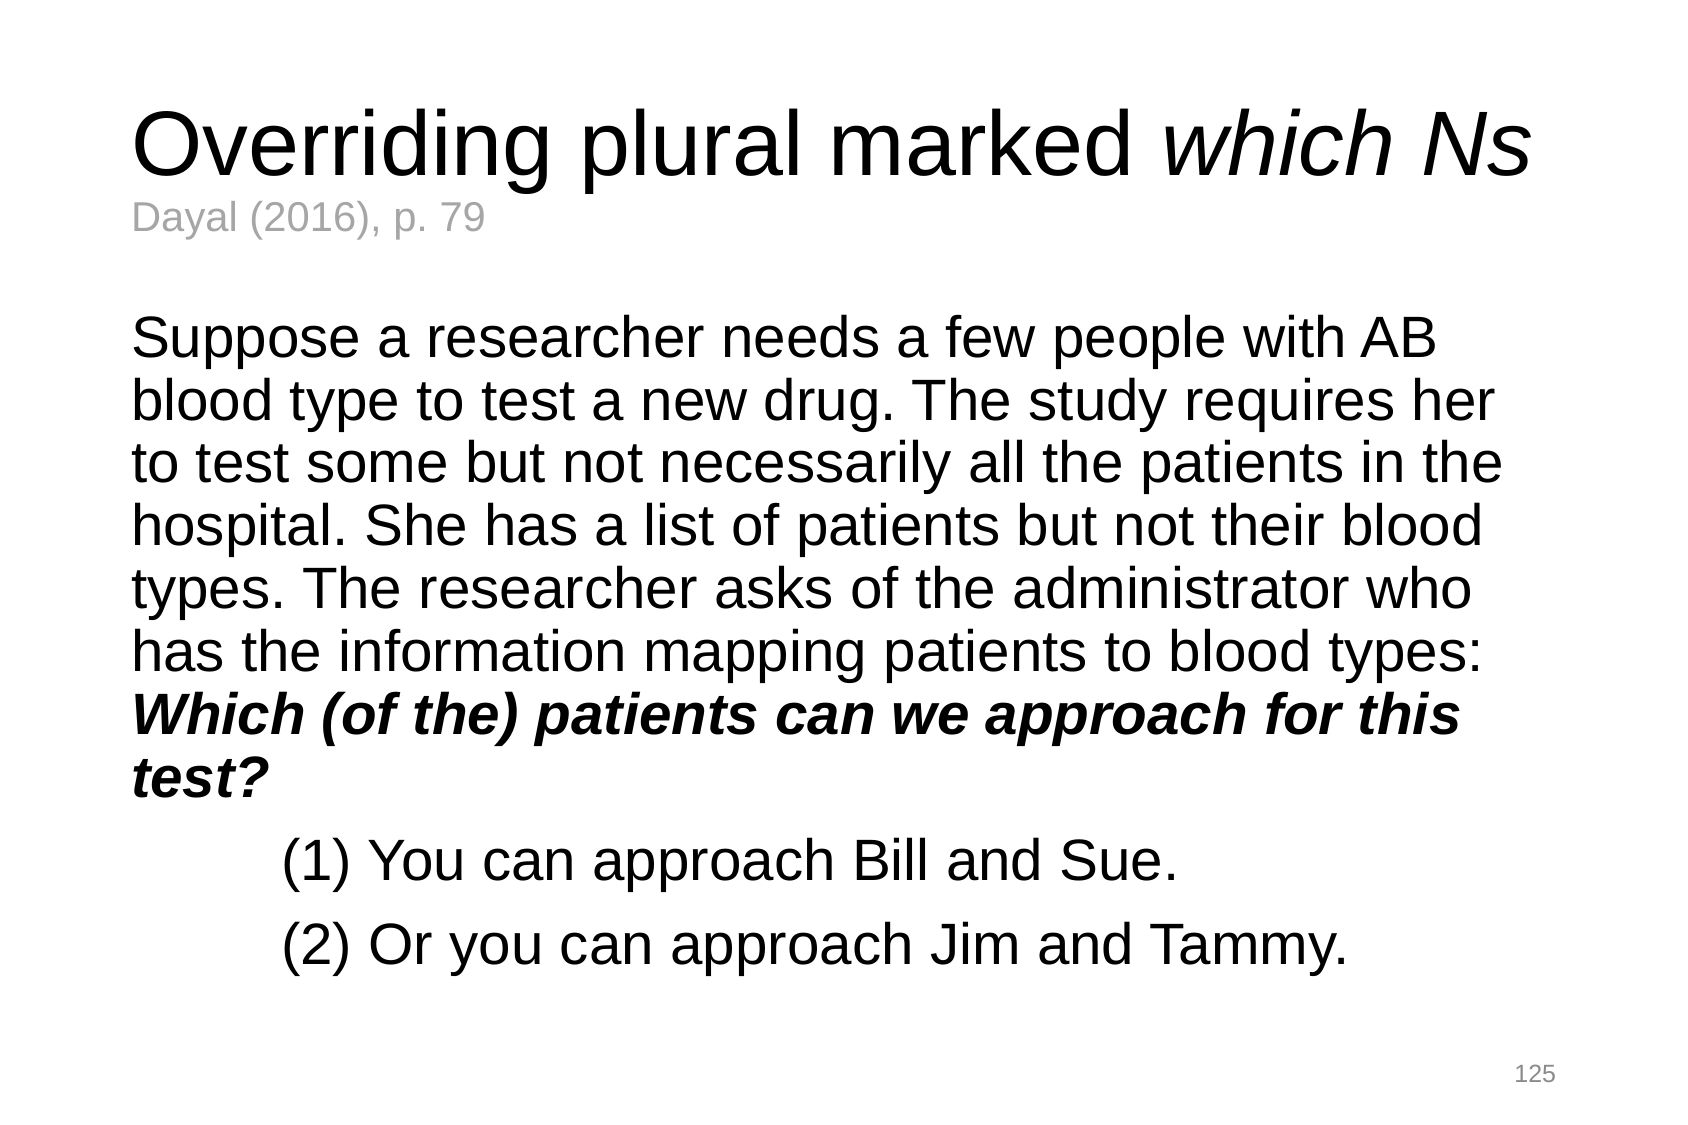

# Overriding plural marked which Ns Dayal (2016), p. 79
Suppose a researcher needs a few people with AB blood type to test a new drug. The study requires her to test some but not necessarily all the patients in the hospital. She has a list of patients but not their blood types. The researcher asks of the administrator who has the information mapping patients to blood types: Which (of the) patients can we approach for this test?
	(1) You can approach Bill and Sue.
	(2) Or you can approach Jim and Tammy.
125